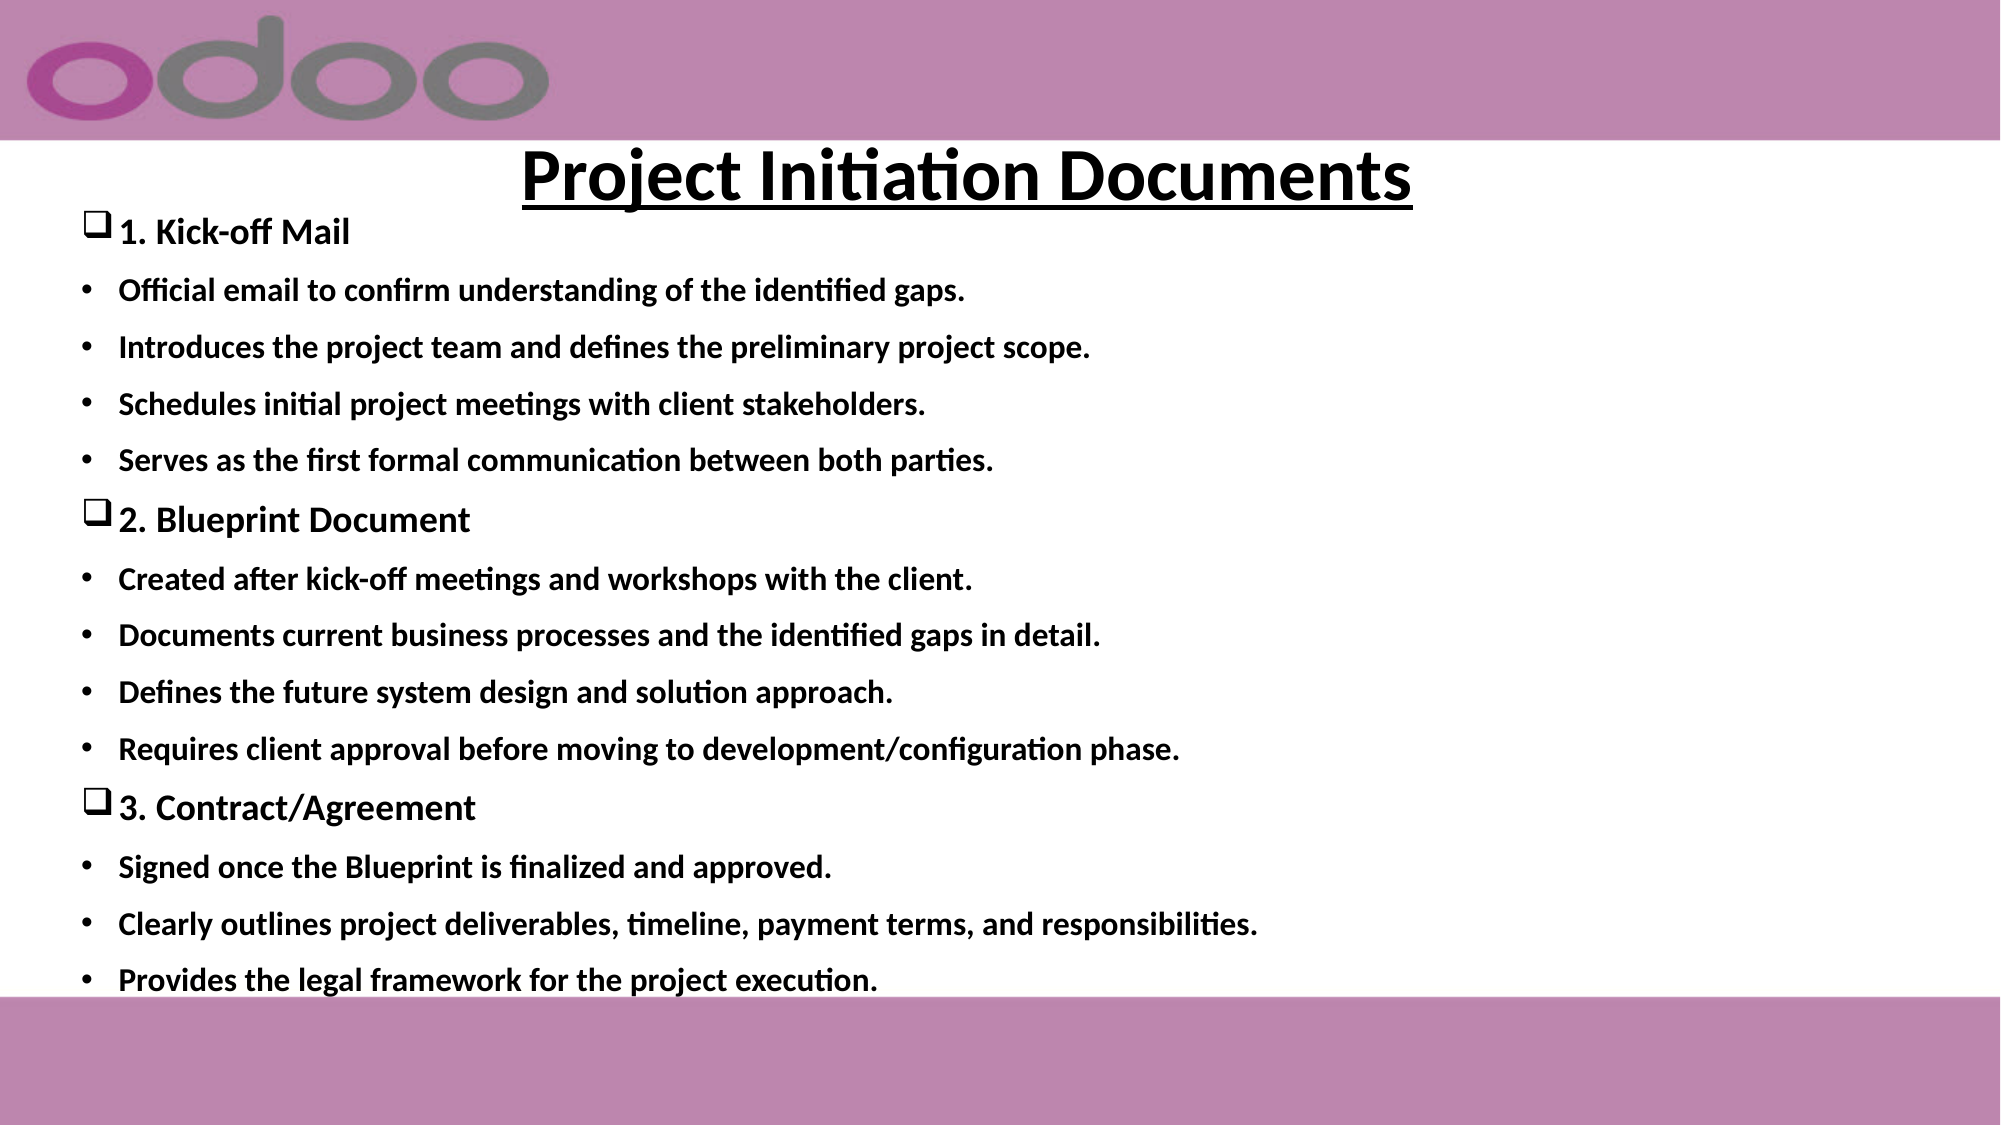

# Project Initiation Documents
1. Kick-off Mail
Official email to confirm understanding of the identified gaps.
Introduces the project team and defines the preliminary project scope.
Schedules initial project meetings with client stakeholders.
Serves as the first formal communication between both parties.
2. Blueprint Document
Created after kick-off meetings and workshops with the client.
Documents current business processes and the identified gaps in detail.
Defines the future system design and solution approach.
Requires client approval before moving to development/configuration phase.
3. Contract/Agreement
Signed once the Blueprint is finalized and approved.
Clearly outlines project deliverables, timeline, payment terms, and responsibilities.
Provides the legal framework for the project execution.